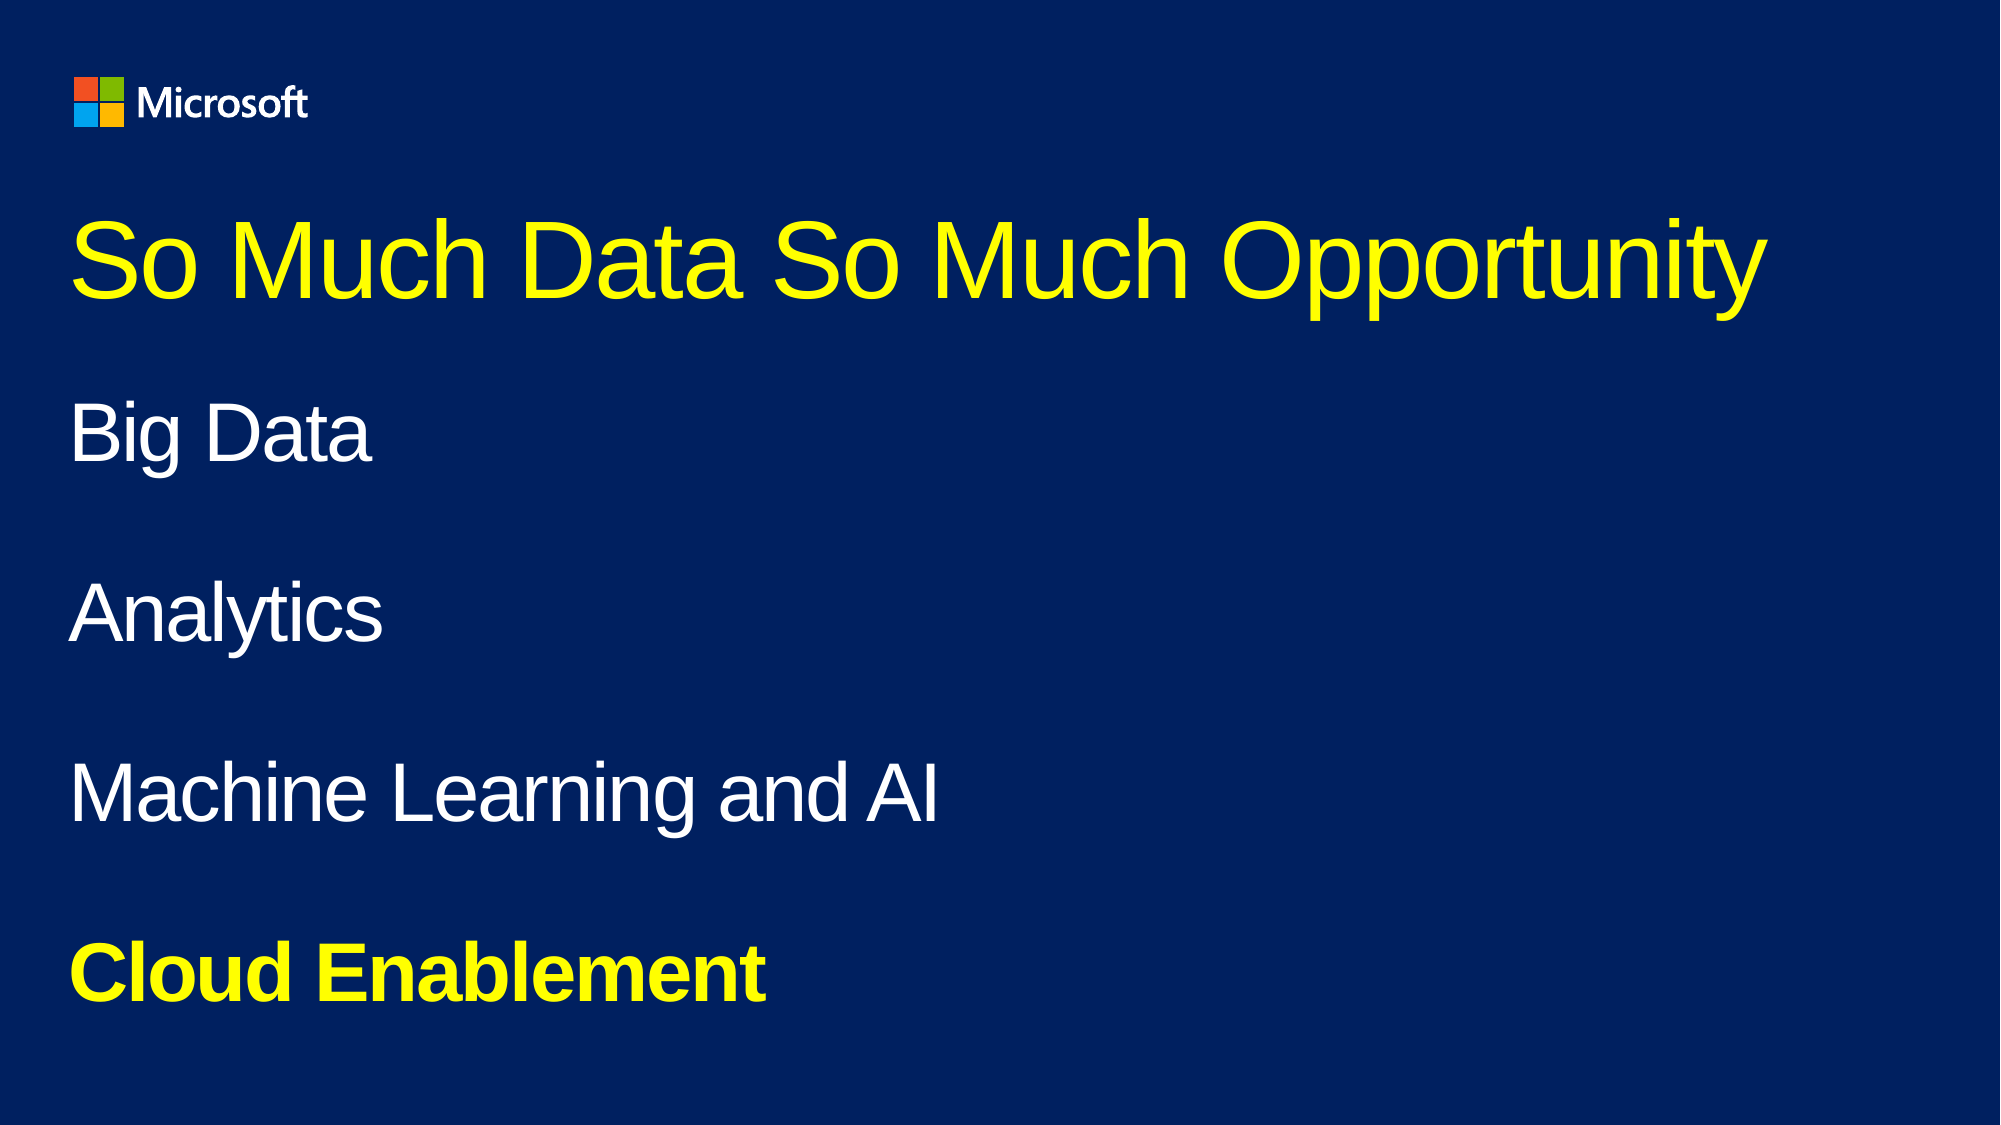

# So Much Data So Much Opportunity
Big Data

Analytics

Machine Learning and AI

Cloud Enablement